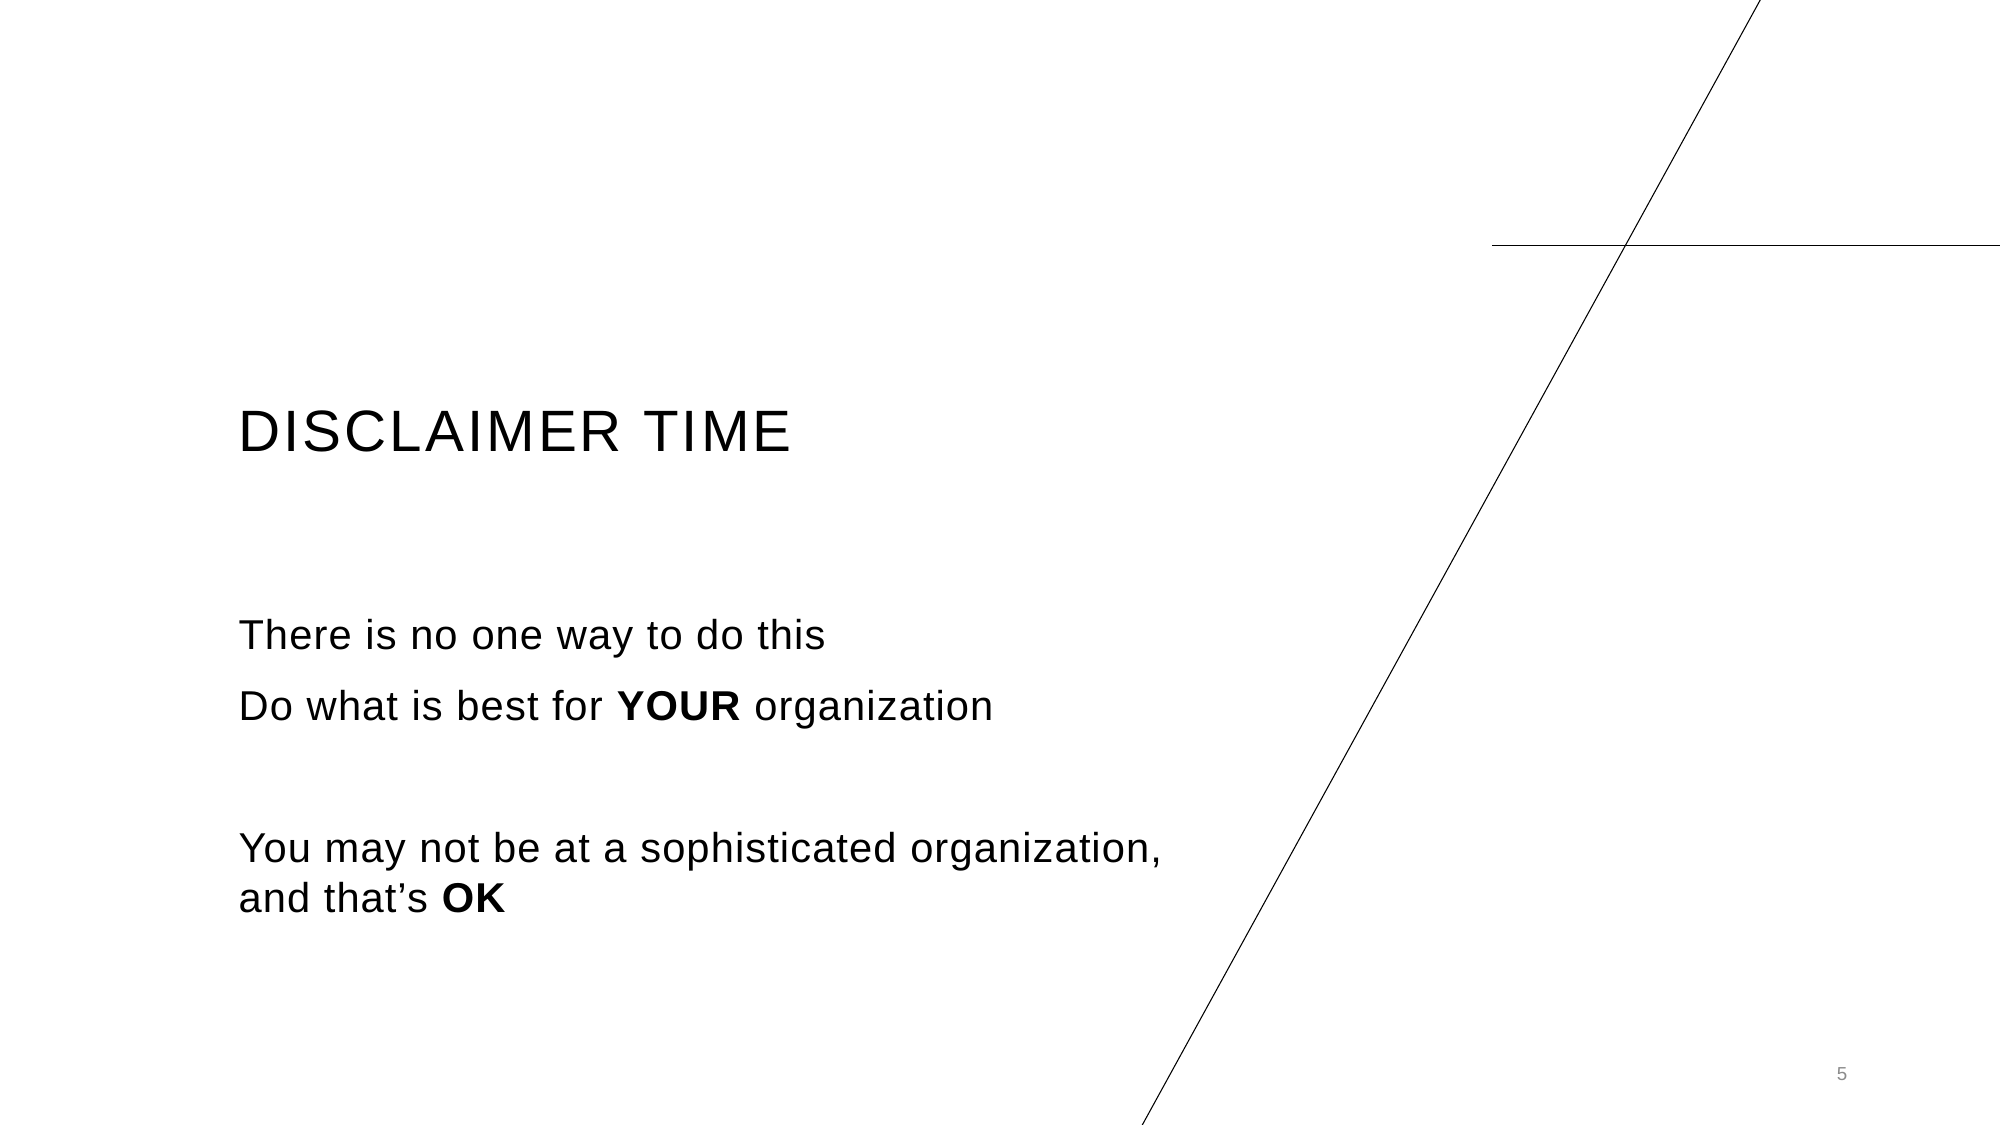

# Disclaimer time
There is no one way to do this
Do what is best for YOUR organization

You may not be at a sophisticated organization, and that’s OK
5